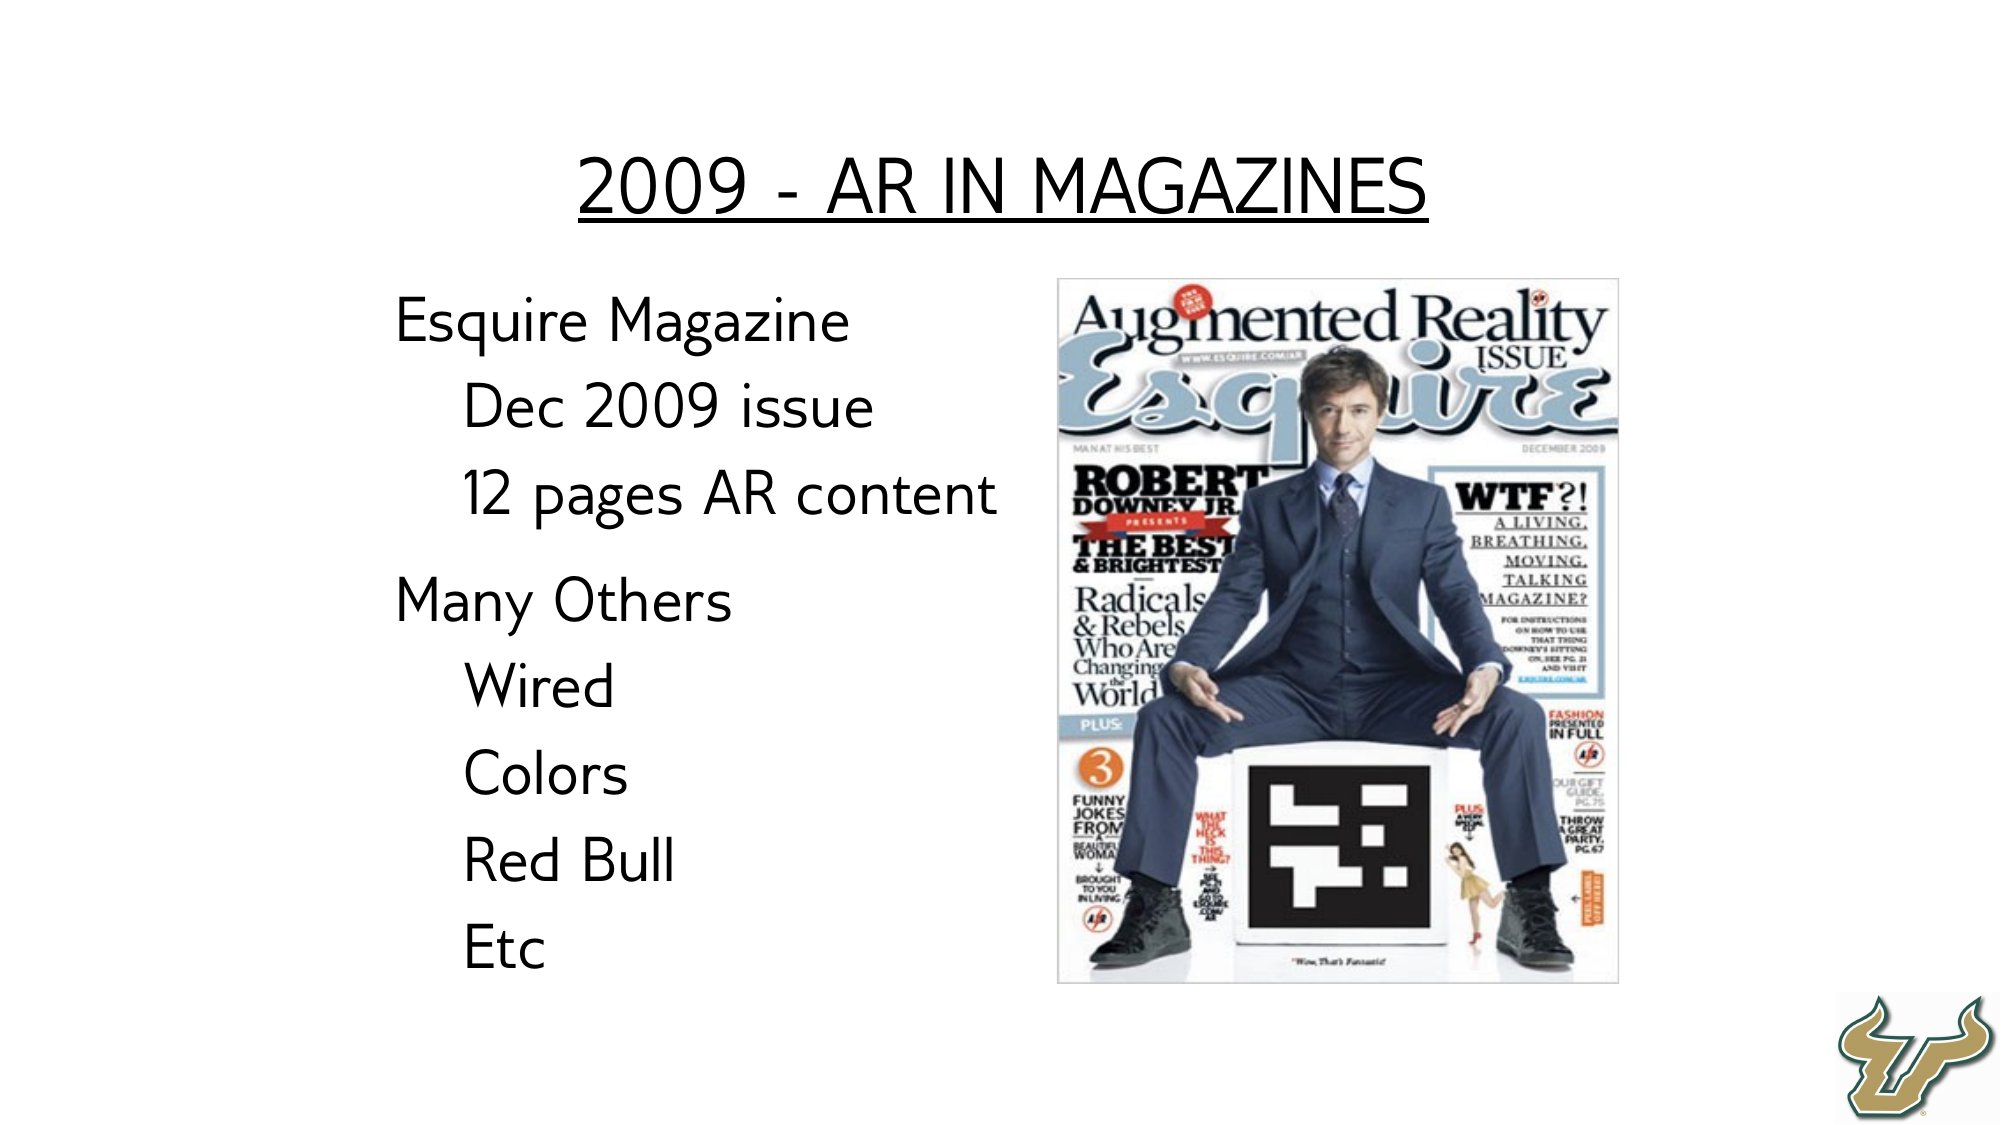

2009 - AR in Magazines
Esquire Magazine
Dec 2009 issue
12 pages AR content
Many Others
Wired
Colors
Red Bull
Etc